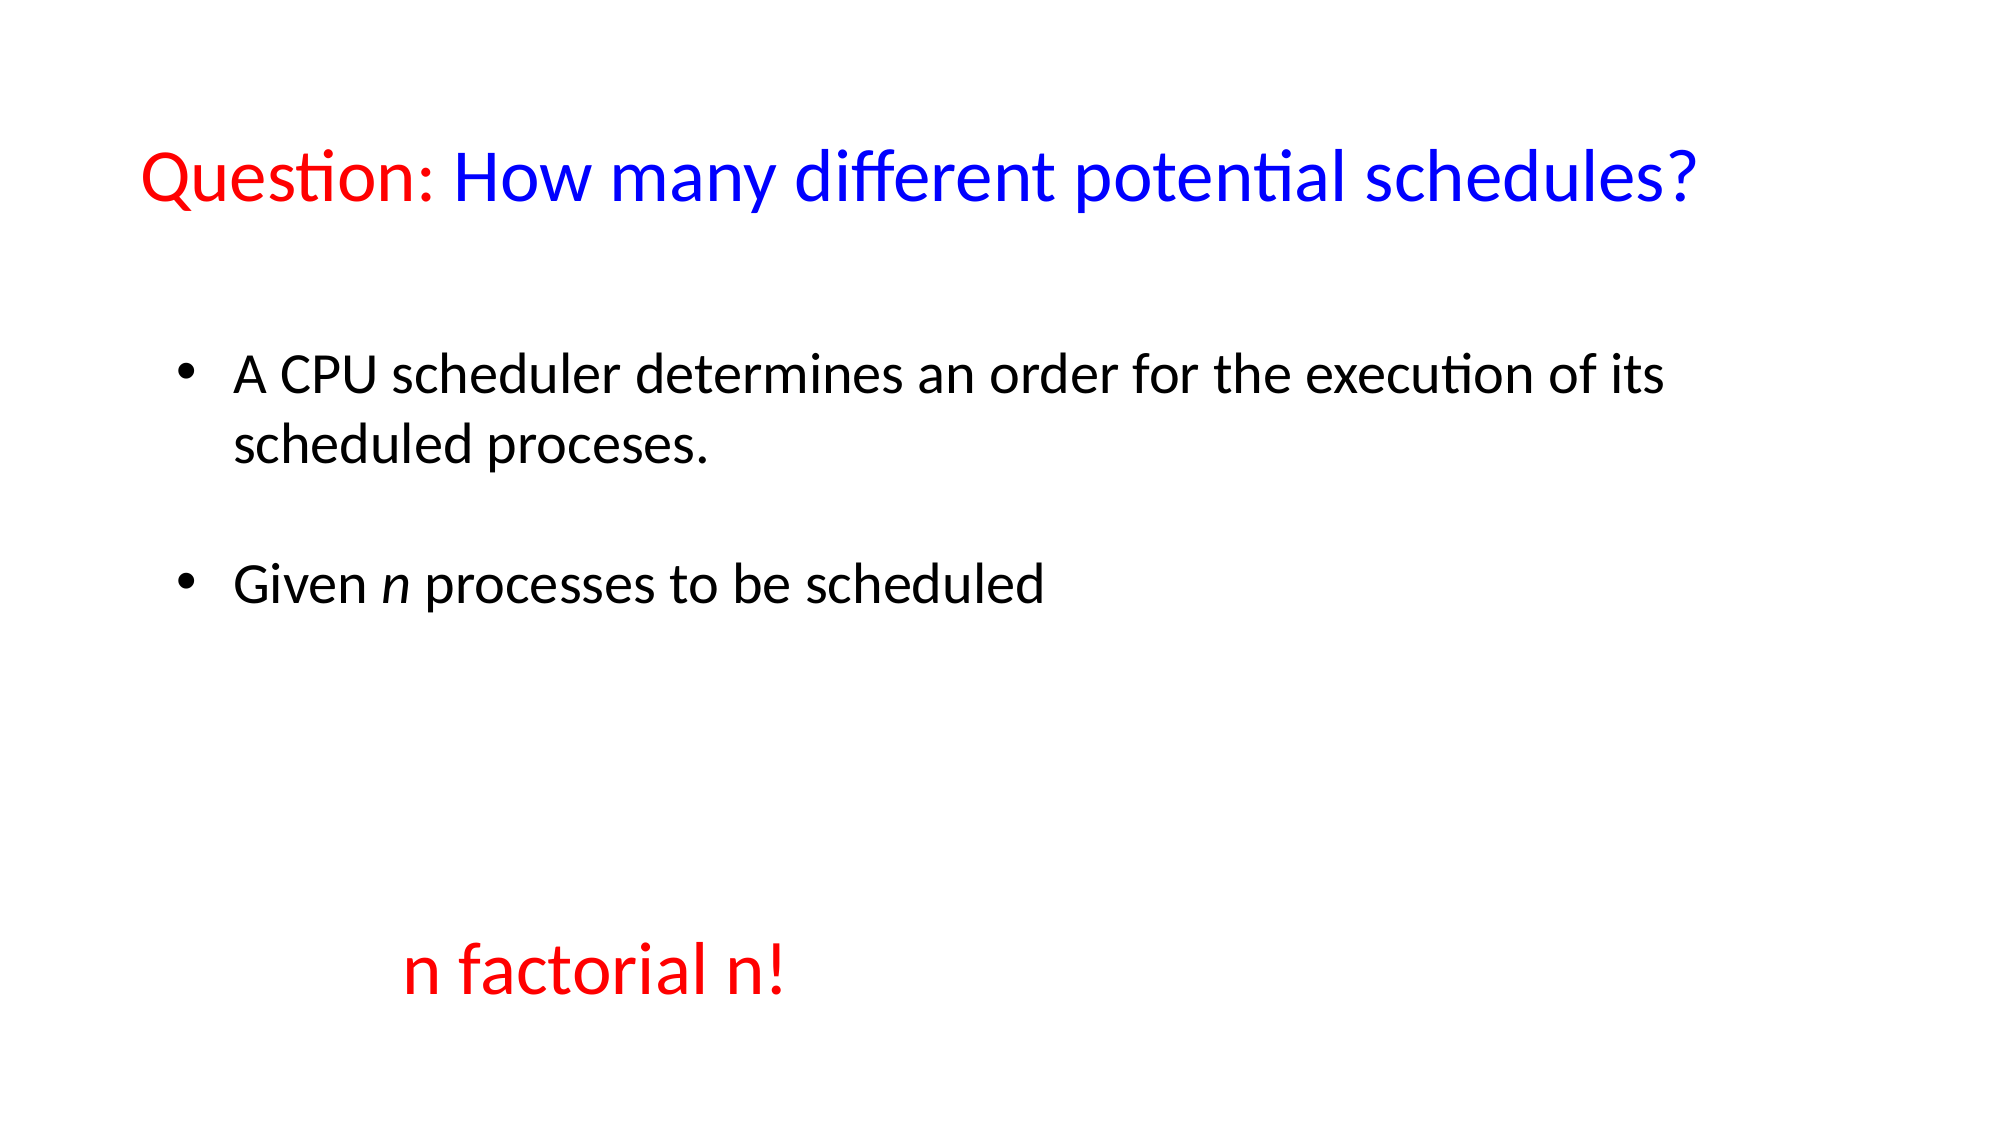

# Question: How many different potential schedules?
A CPU scheduler determines an order for the execution of its scheduled proceses.

Given n processes to be scheduled

n factorial n!